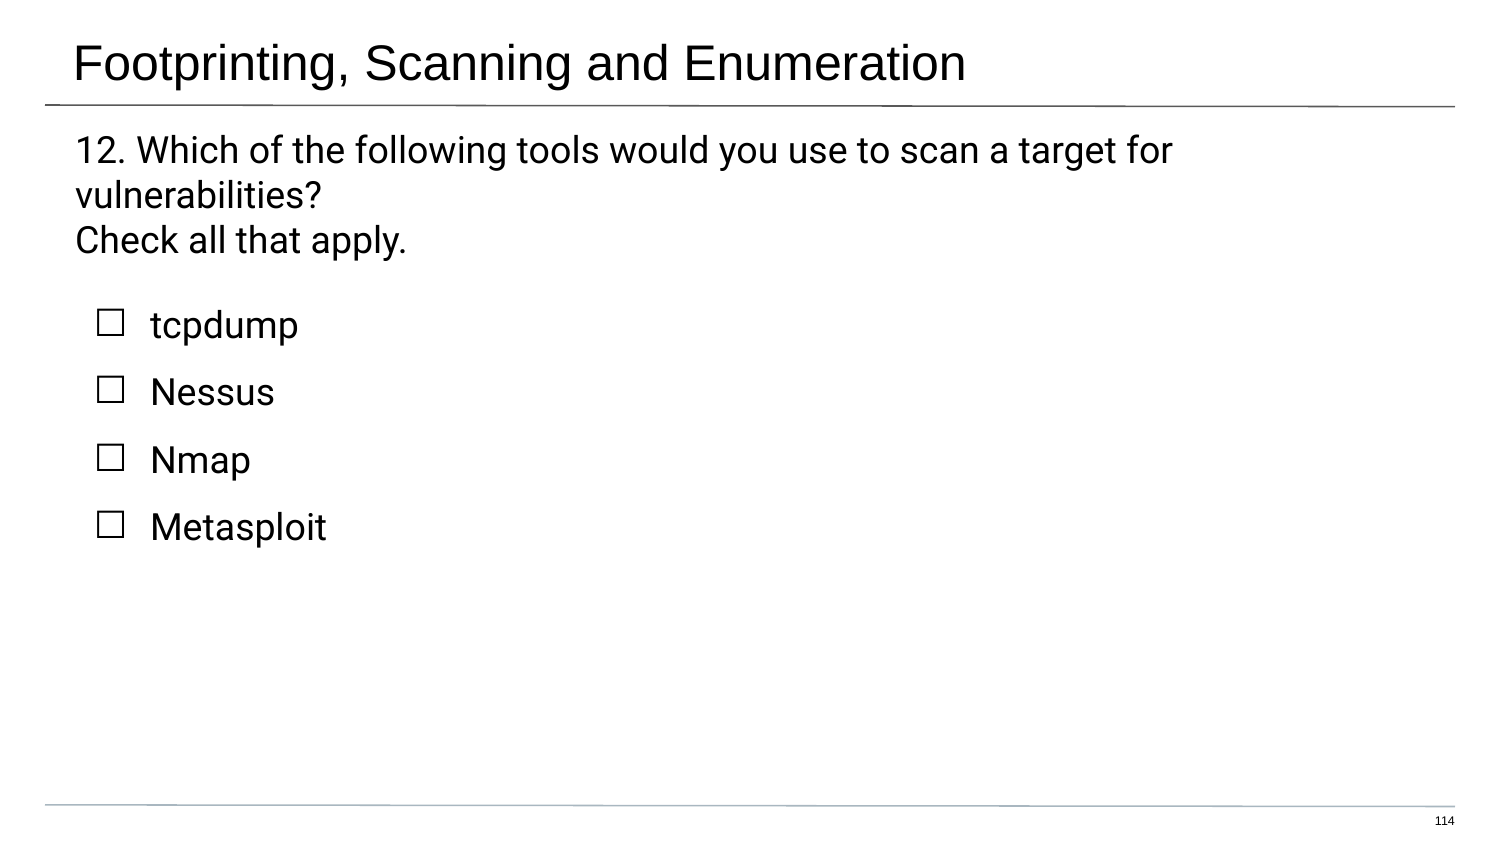

# Footprinting, Scanning and Enumeration
12. Which of the following tools would you use to scan a target for vulnerabilities?
Check all that apply.
tcpdump
Nessus
Nmap
Metasploit

114